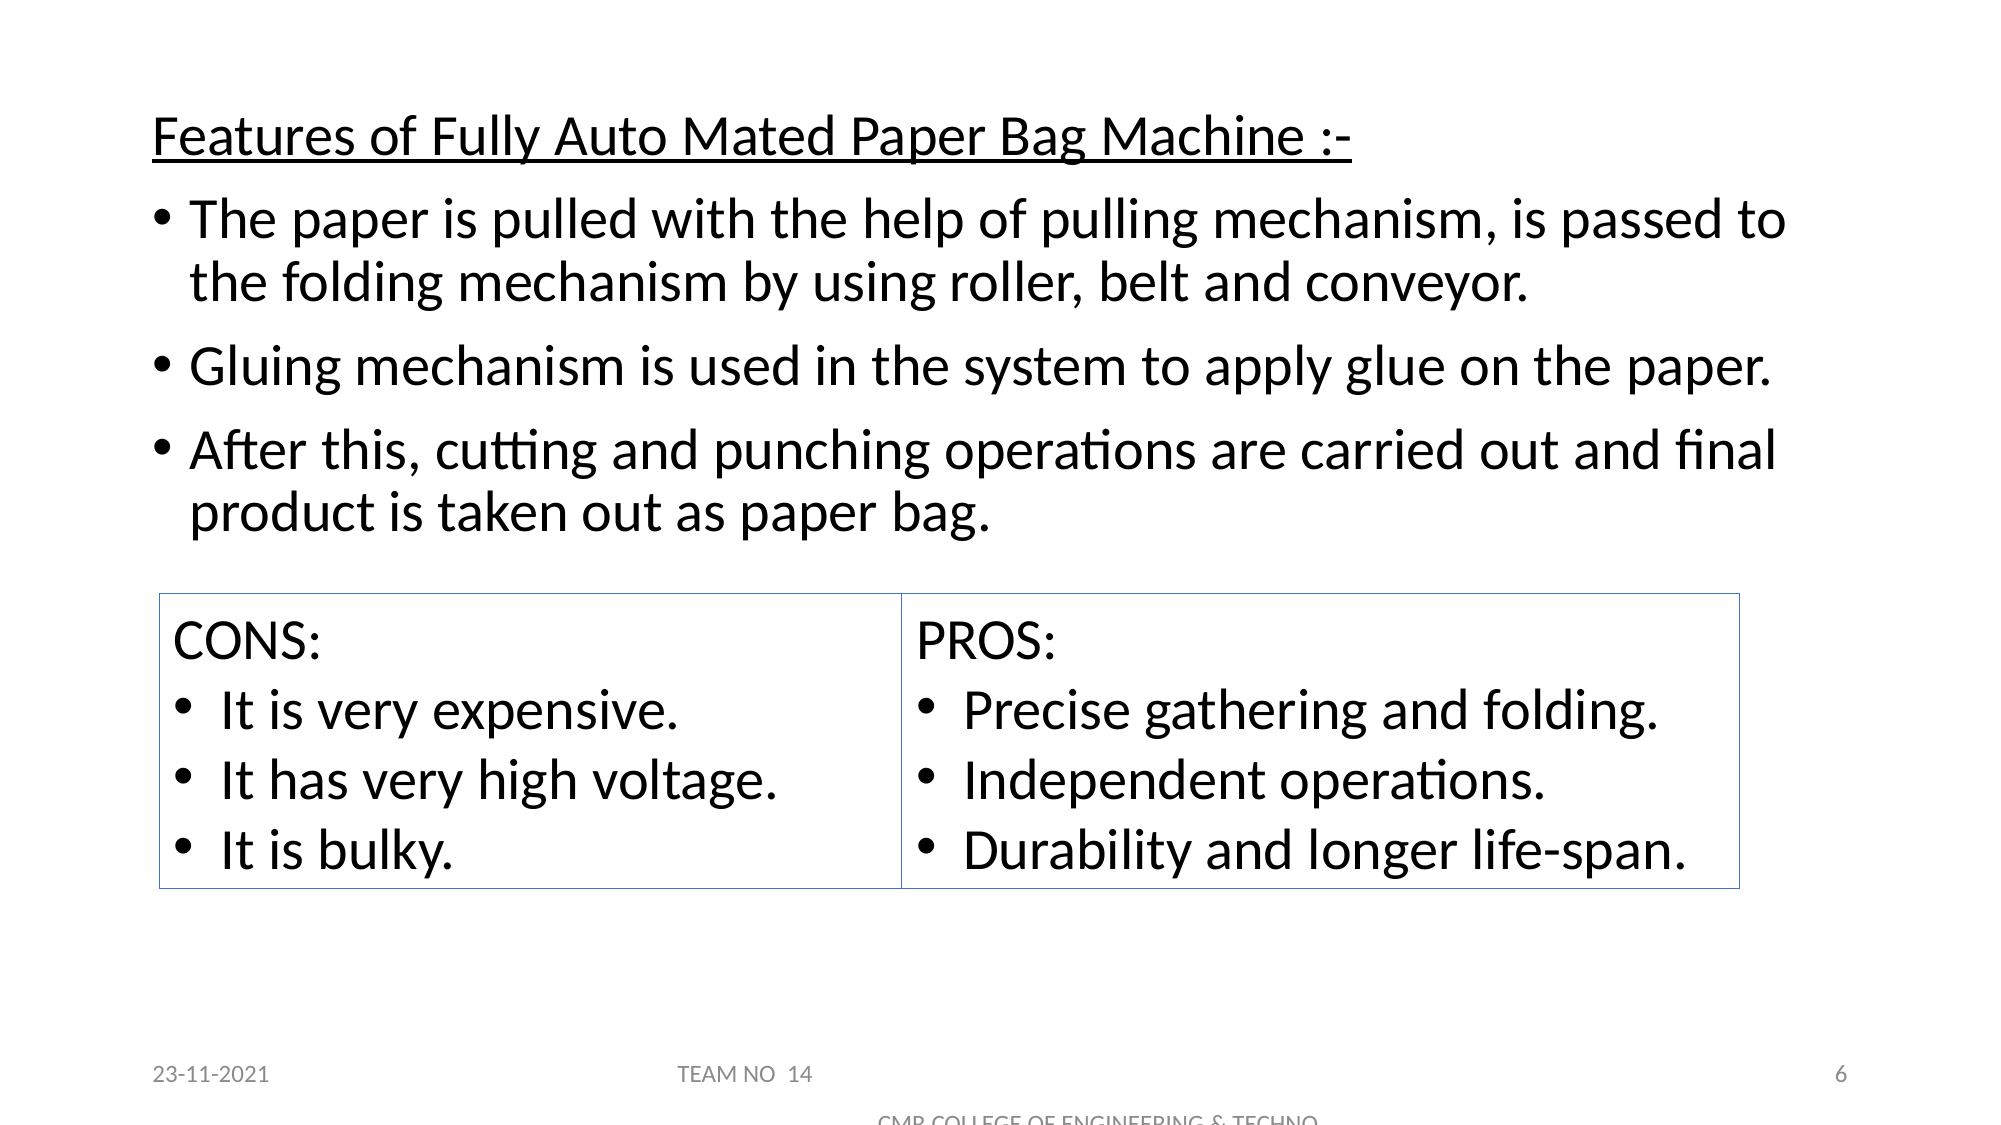

Features of Fully Auto Mated Paper Bag Machine :-
The paper is pulled with the help of pulling mechanism, is passed to the folding mechanism by using roller, belt and conveyor.
Gluing mechanism is used in the system to apply glue on the paper.
After this, cutting and punching operations are carried out and final product is taken out as paper bag.

CONS:
It is very expensive.
It has very high voltage.
It is bulky.
PROS:
Precise gathering and folding.
Independent operations.
Durability and longer life-span.
23-11-2021
TEAM NO  14                                                                                                                                                                                                                                           CMR COLLEGE OF ENGINEERING & TECHNOLOGY
6